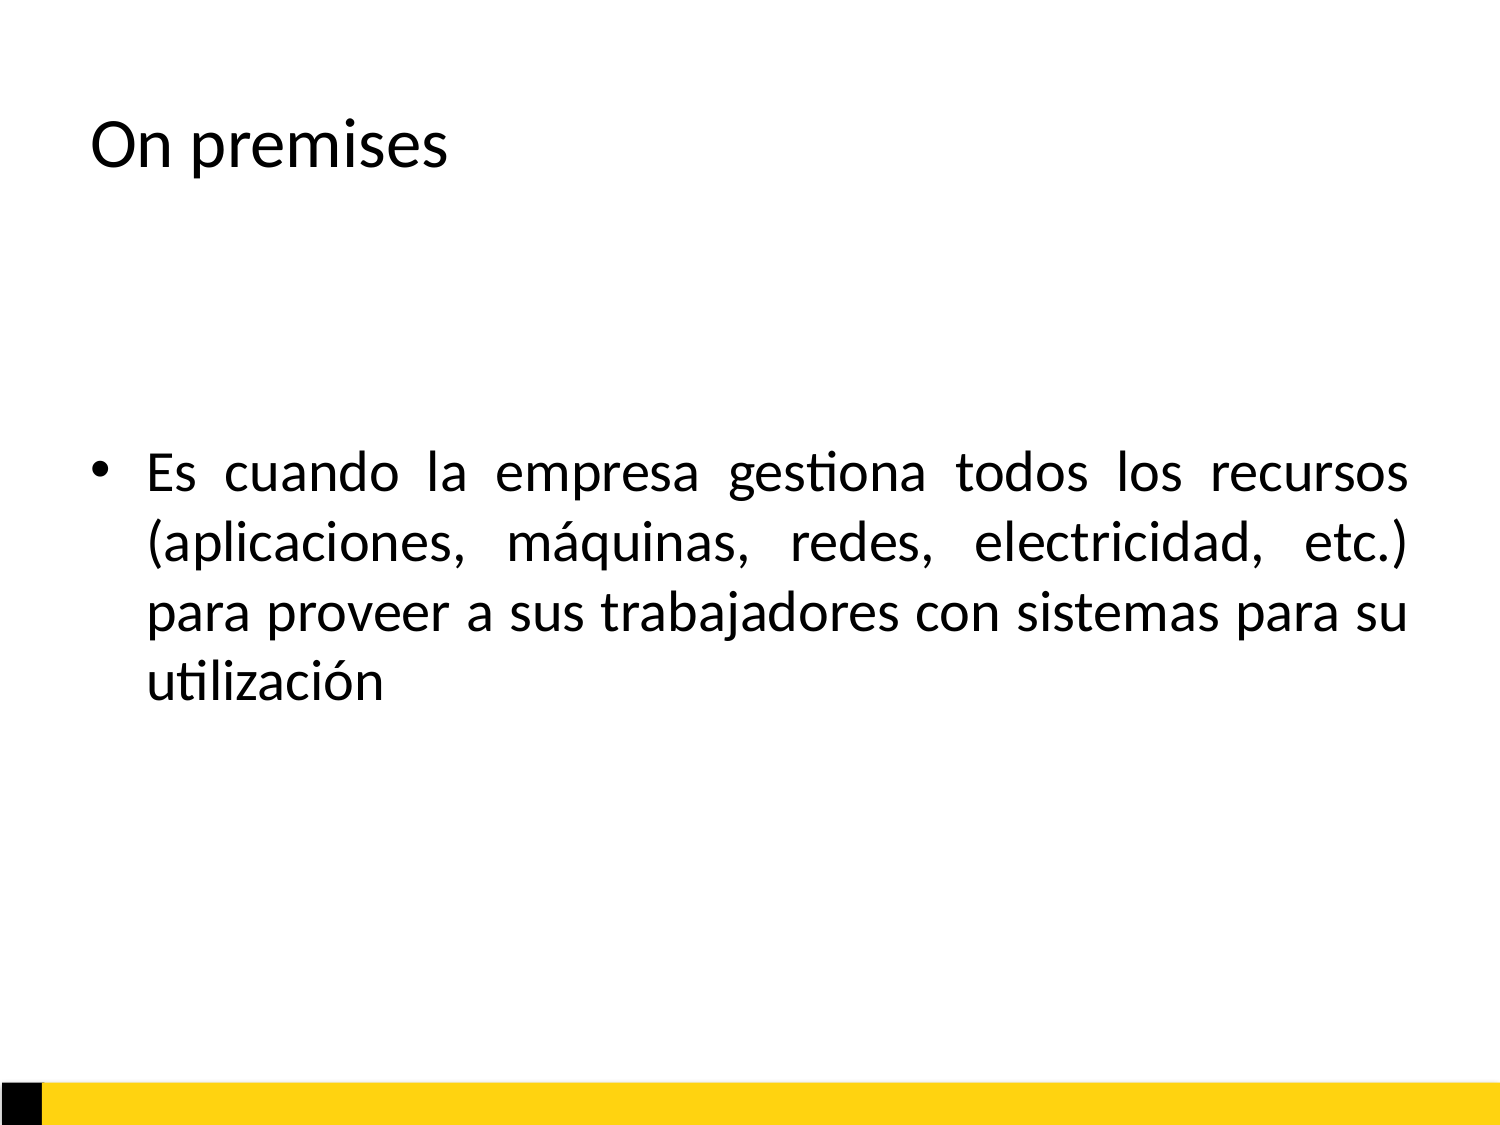

# On premises

Es cuando la empresa gestiona todos los recursos (aplicaciones, máquinas, redes, electricidad, etc.) para proveer a sus trabajadores con sistemas para su utilización